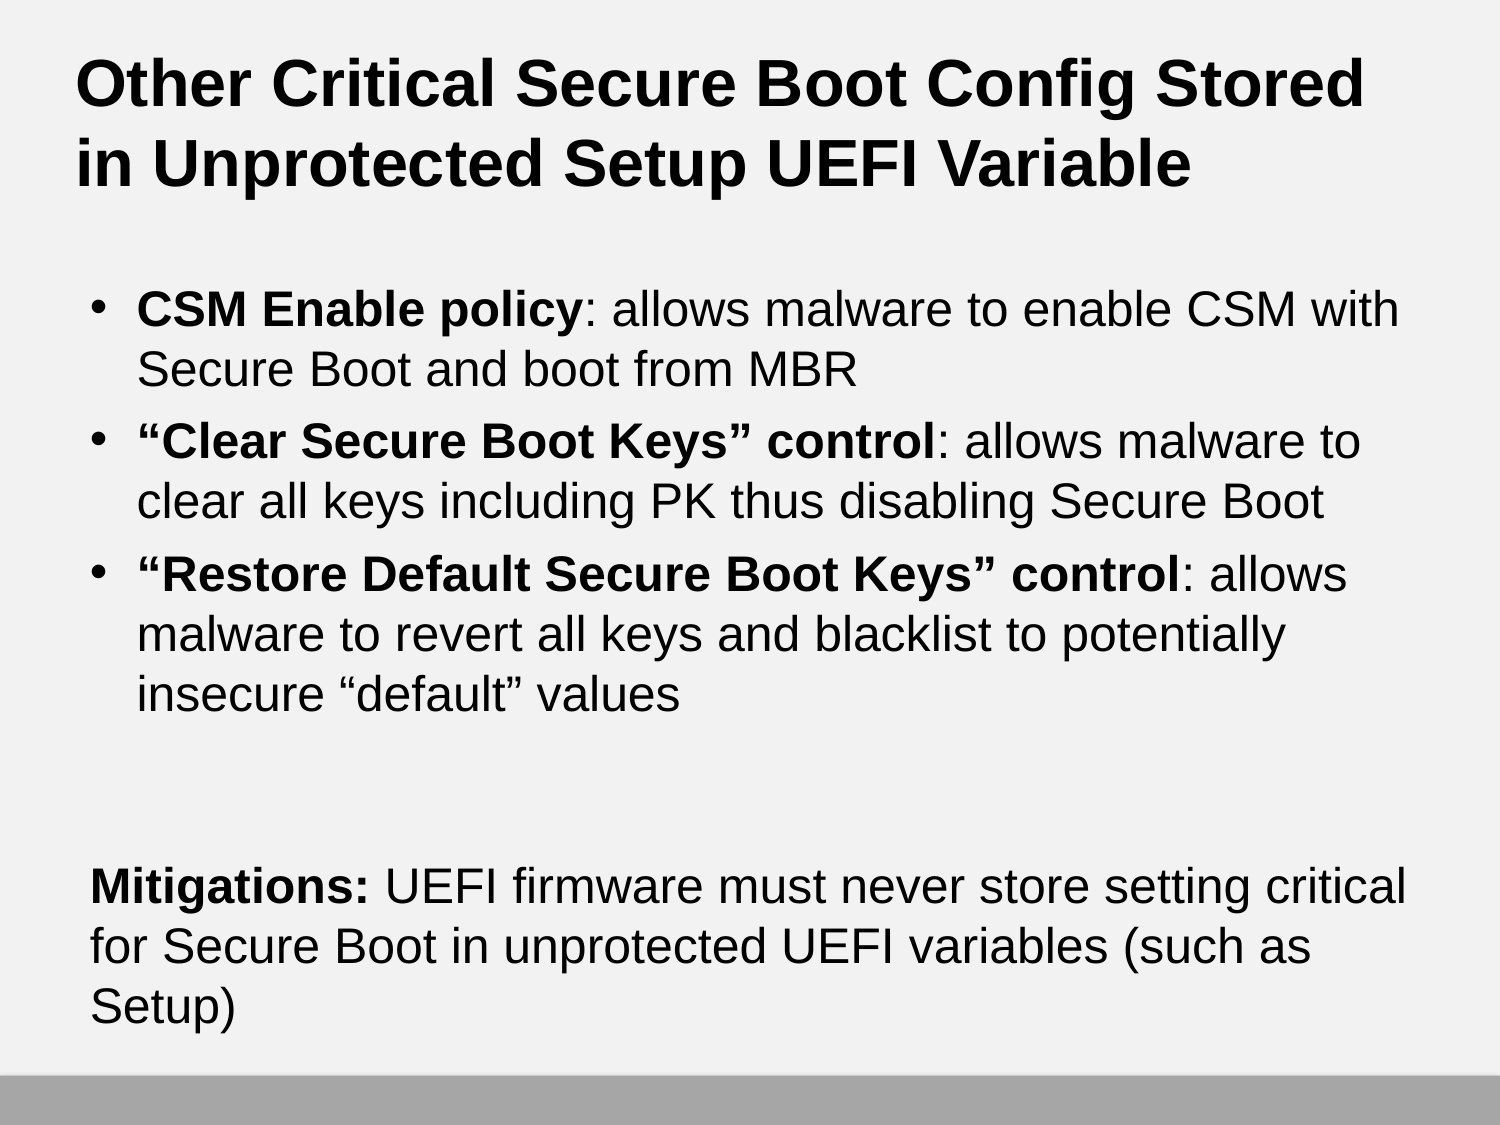

# Other Critical Secure Boot Config Stored in Unprotected Setup UEFI Variable
CSM Enable policy: allows malware to enable CSM with Secure Boot and boot from MBR
“Clear Secure Boot Keys” control: allows malware to clear all keys including PK thus disabling Secure Boot
“Restore Default Secure Boot Keys” control: allows malware to revert all keys and blacklist to potentially insecure “default” values

Mitigations: UEFI firmware must never store setting critical for Secure Boot in unprotected UEFI variables (such as Setup)